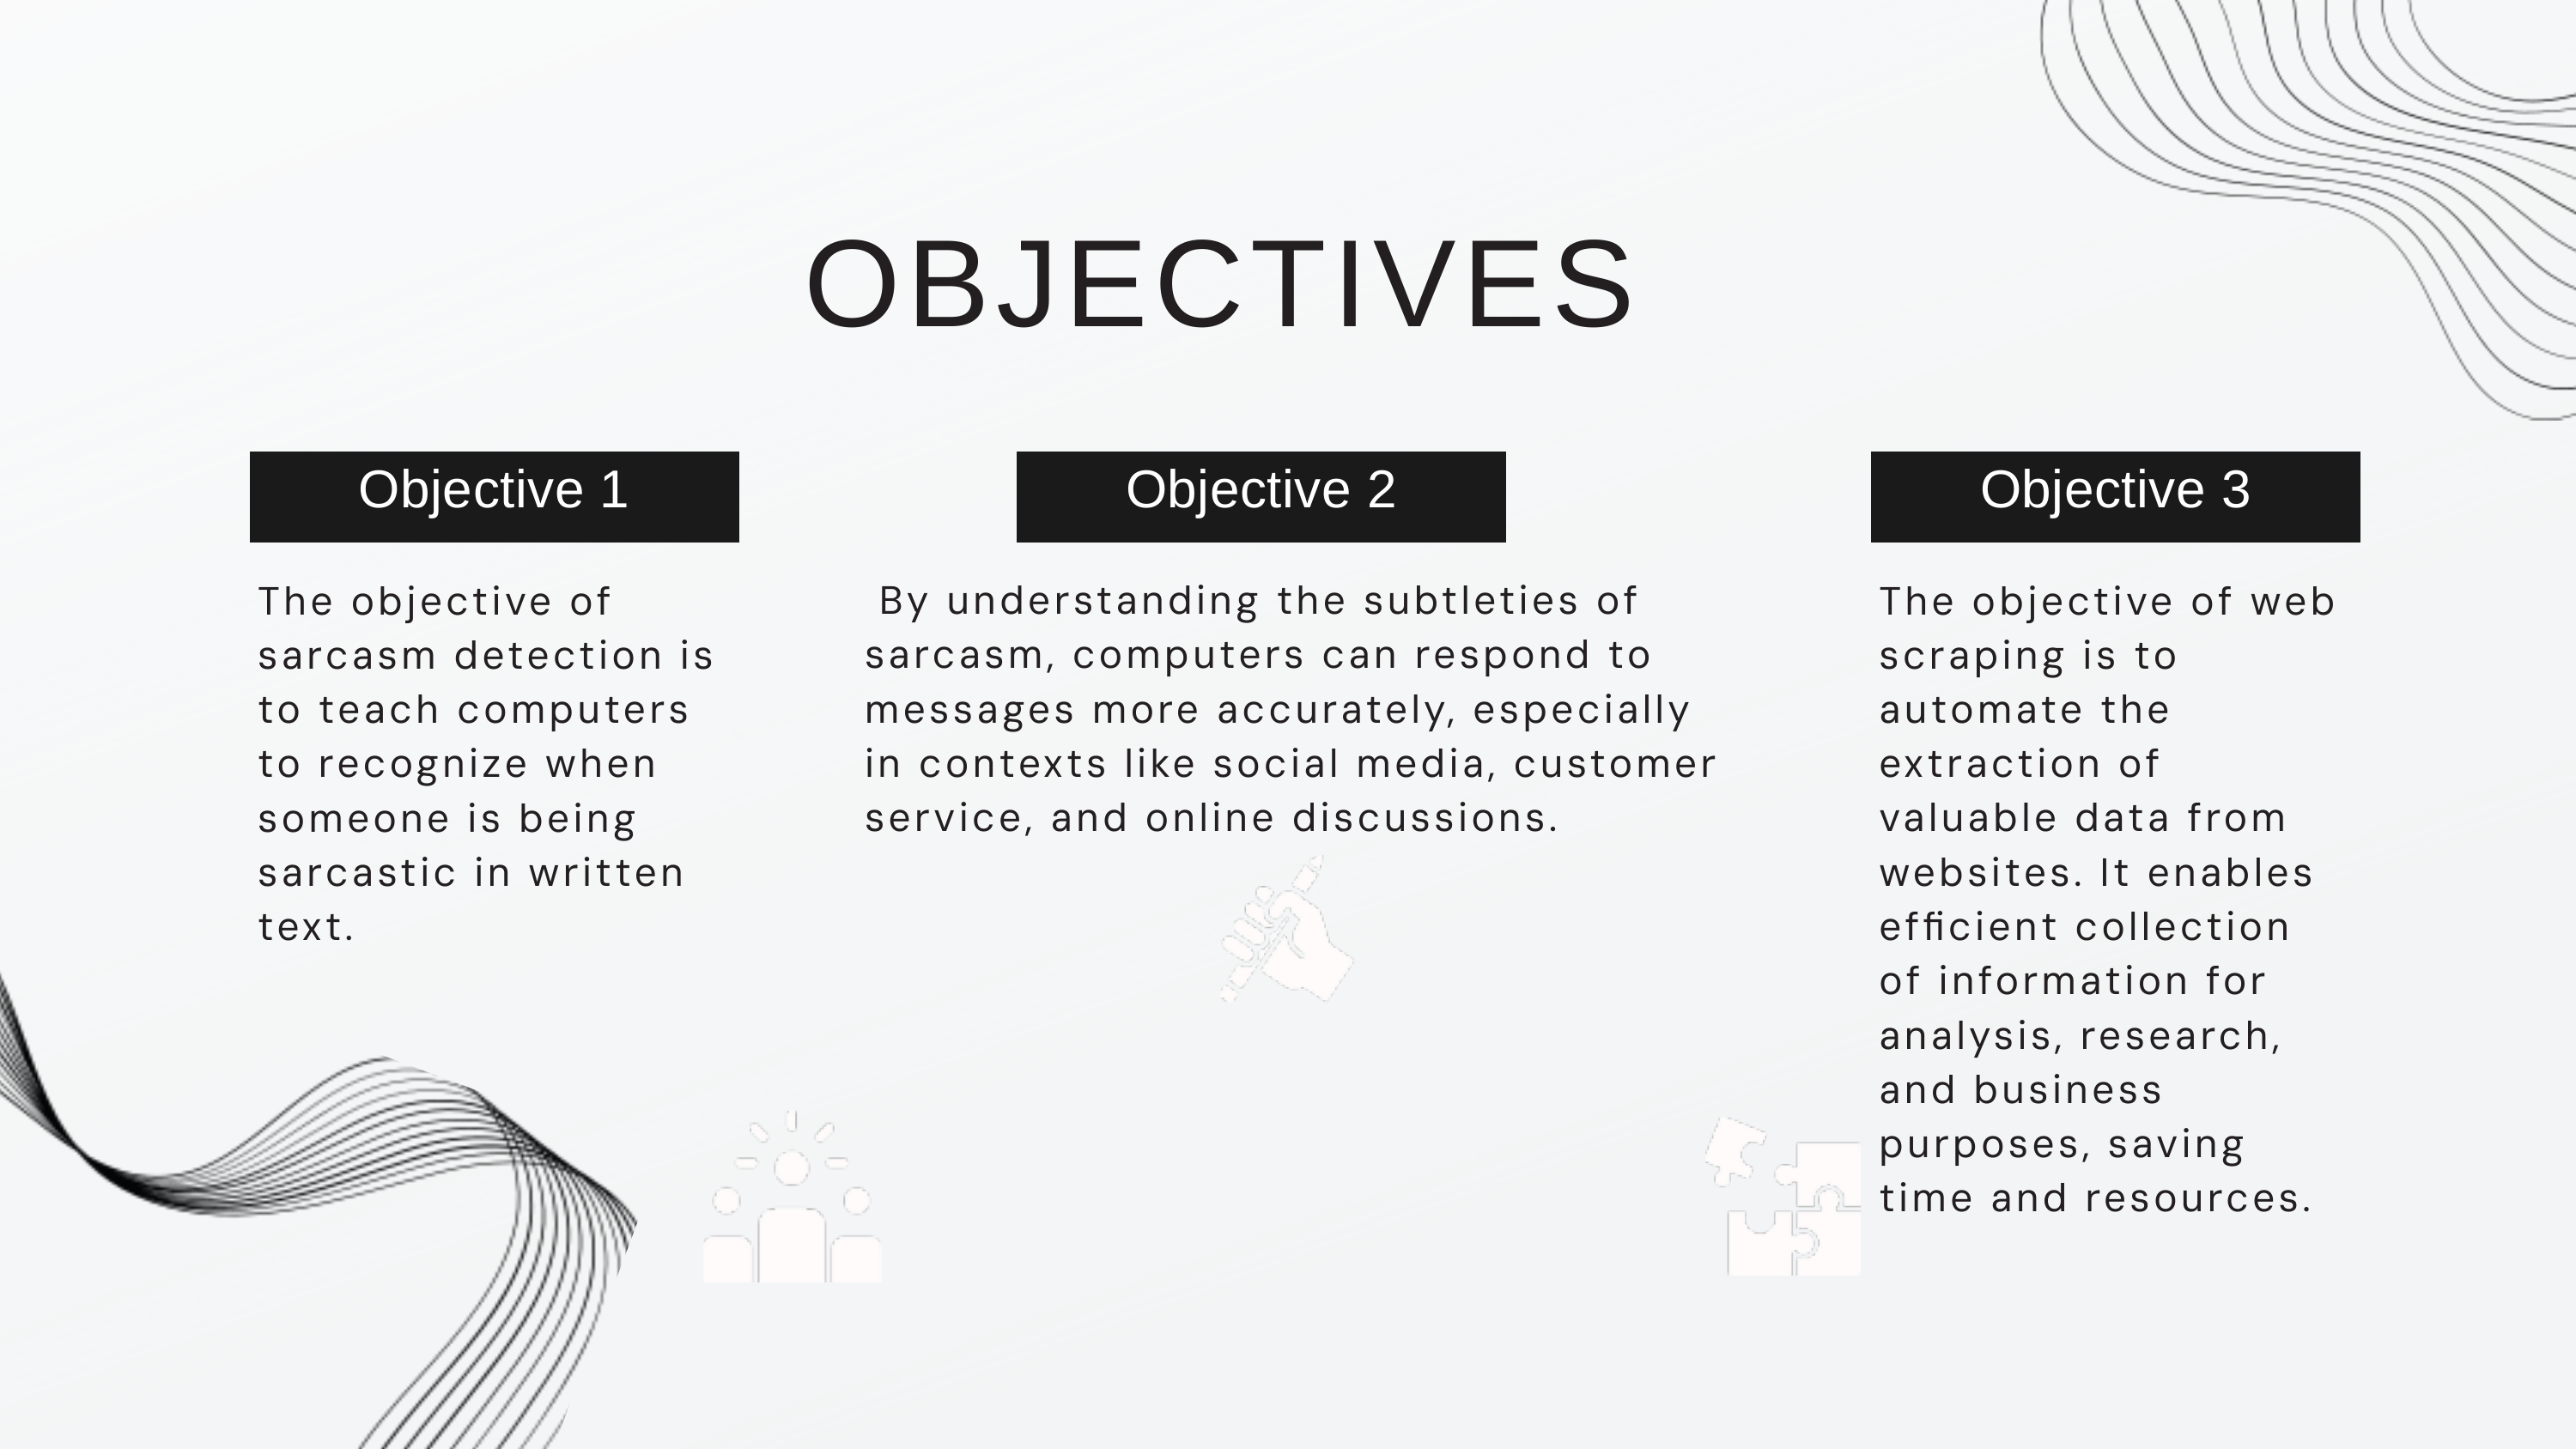

OBJECTIVES

Objective 1

Objective 2

Objective 3
 By understanding the subtleties of sarcasm, computers can respond to messages more accurately, especially in contexts like social media, customer service, and online discussions.
The objective of sarcasm detection is to teach computers to recognize when someone is being sarcastic in written text.
The objective of web scraping is to automate the extraction of valuable data from websites. It enables efficient collection of information for analysis, research, and business purposes, saving time and resources.